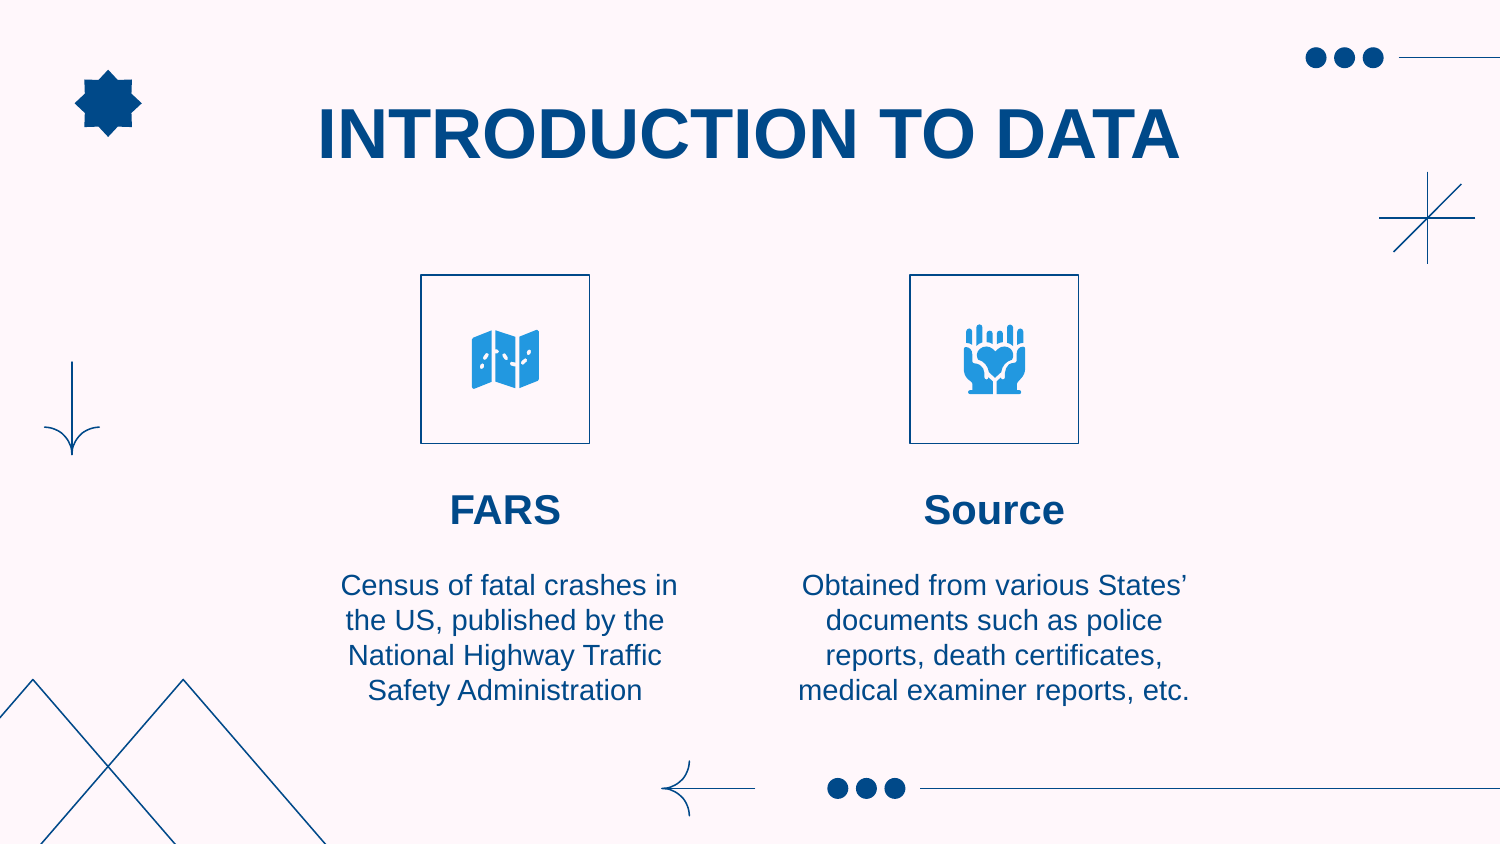

INTRODUCTION TO DATA

# FARS
Source
 Census of fatal crashes in the US, published by the National Highway Traffic Safety Administration
Obtained from various States’ documents such as police reports, death certificates, medical examiner reports, etc.